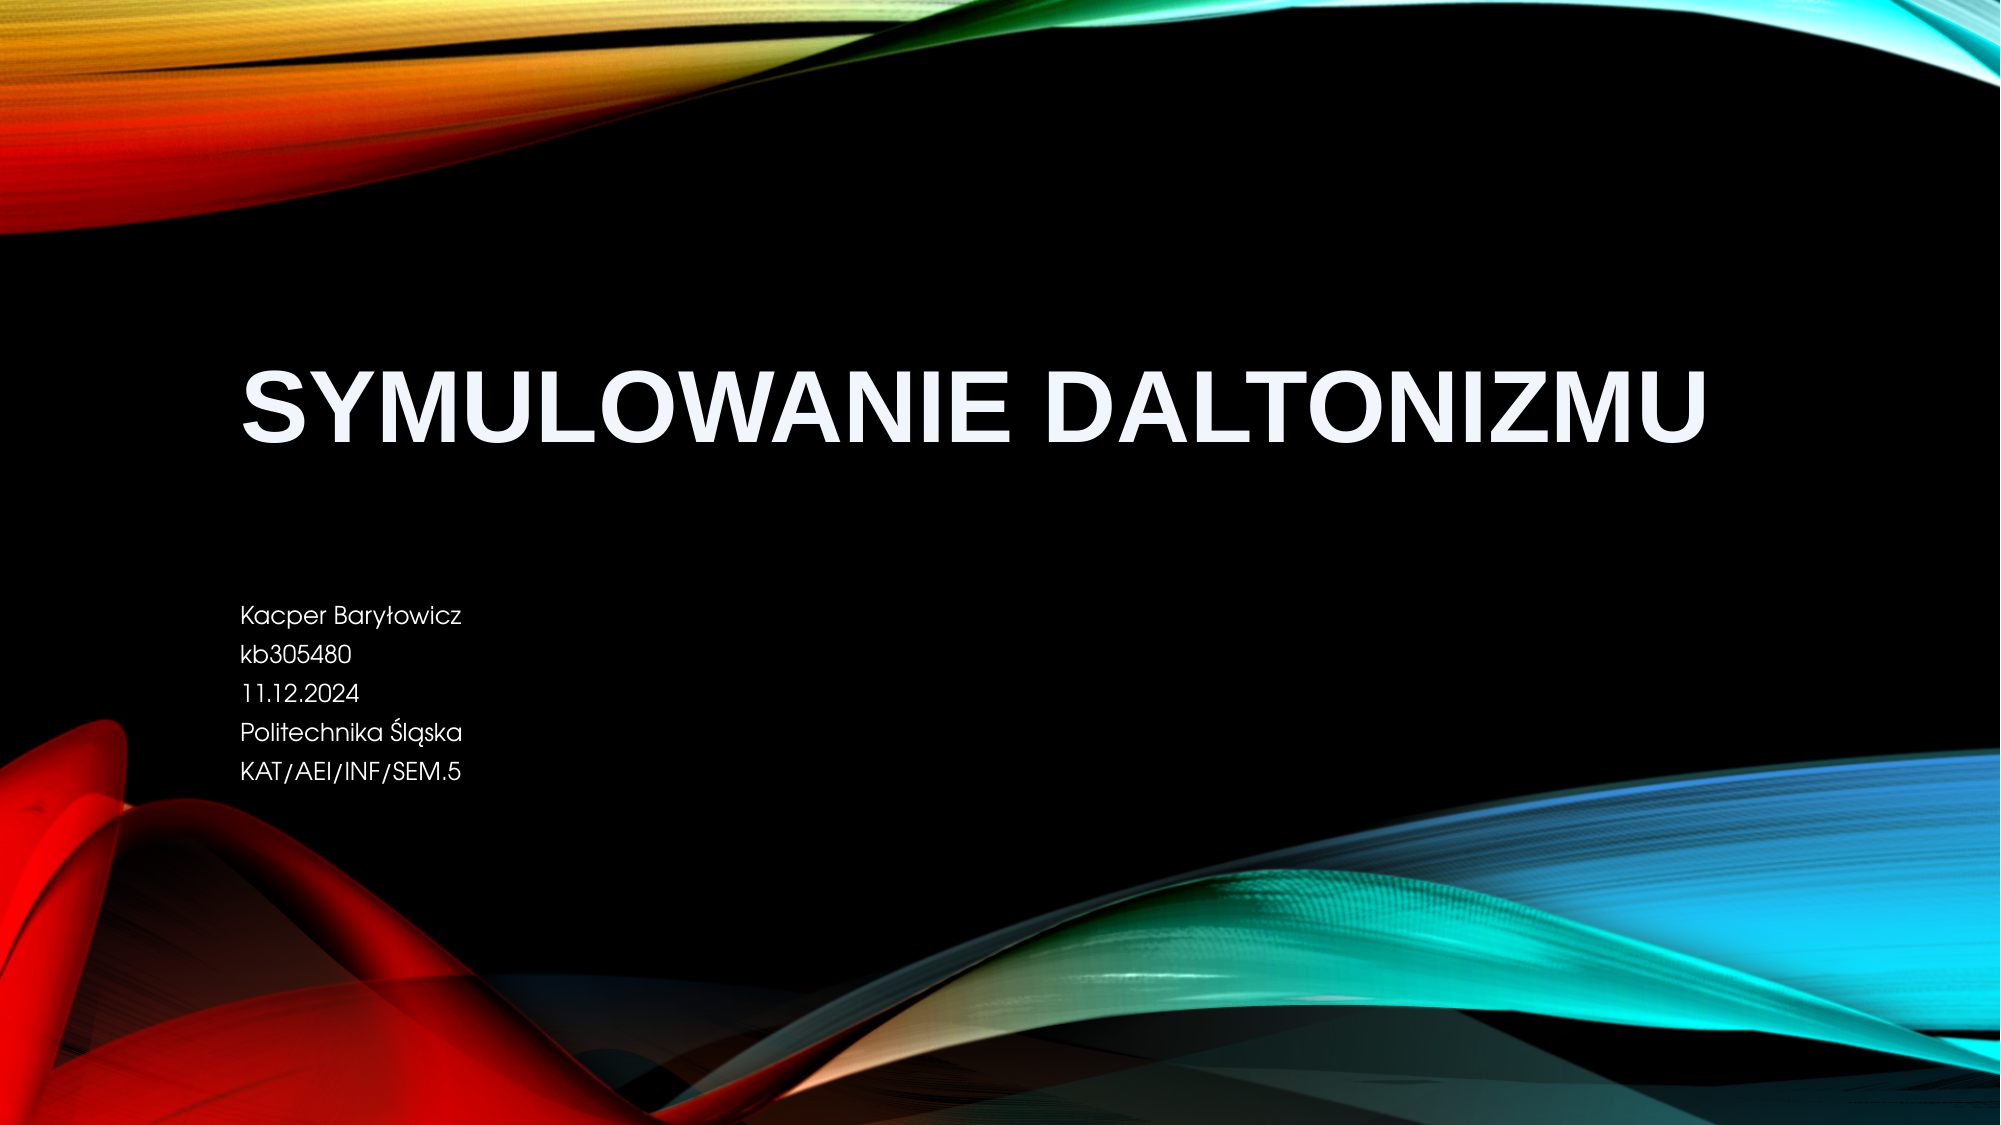

# Symulowanie Daltonizmu
Kacper Baryłowicz
kb305480
11.12.2024
Politechnika Śląska
KAT/AEI/INF/SEM.5